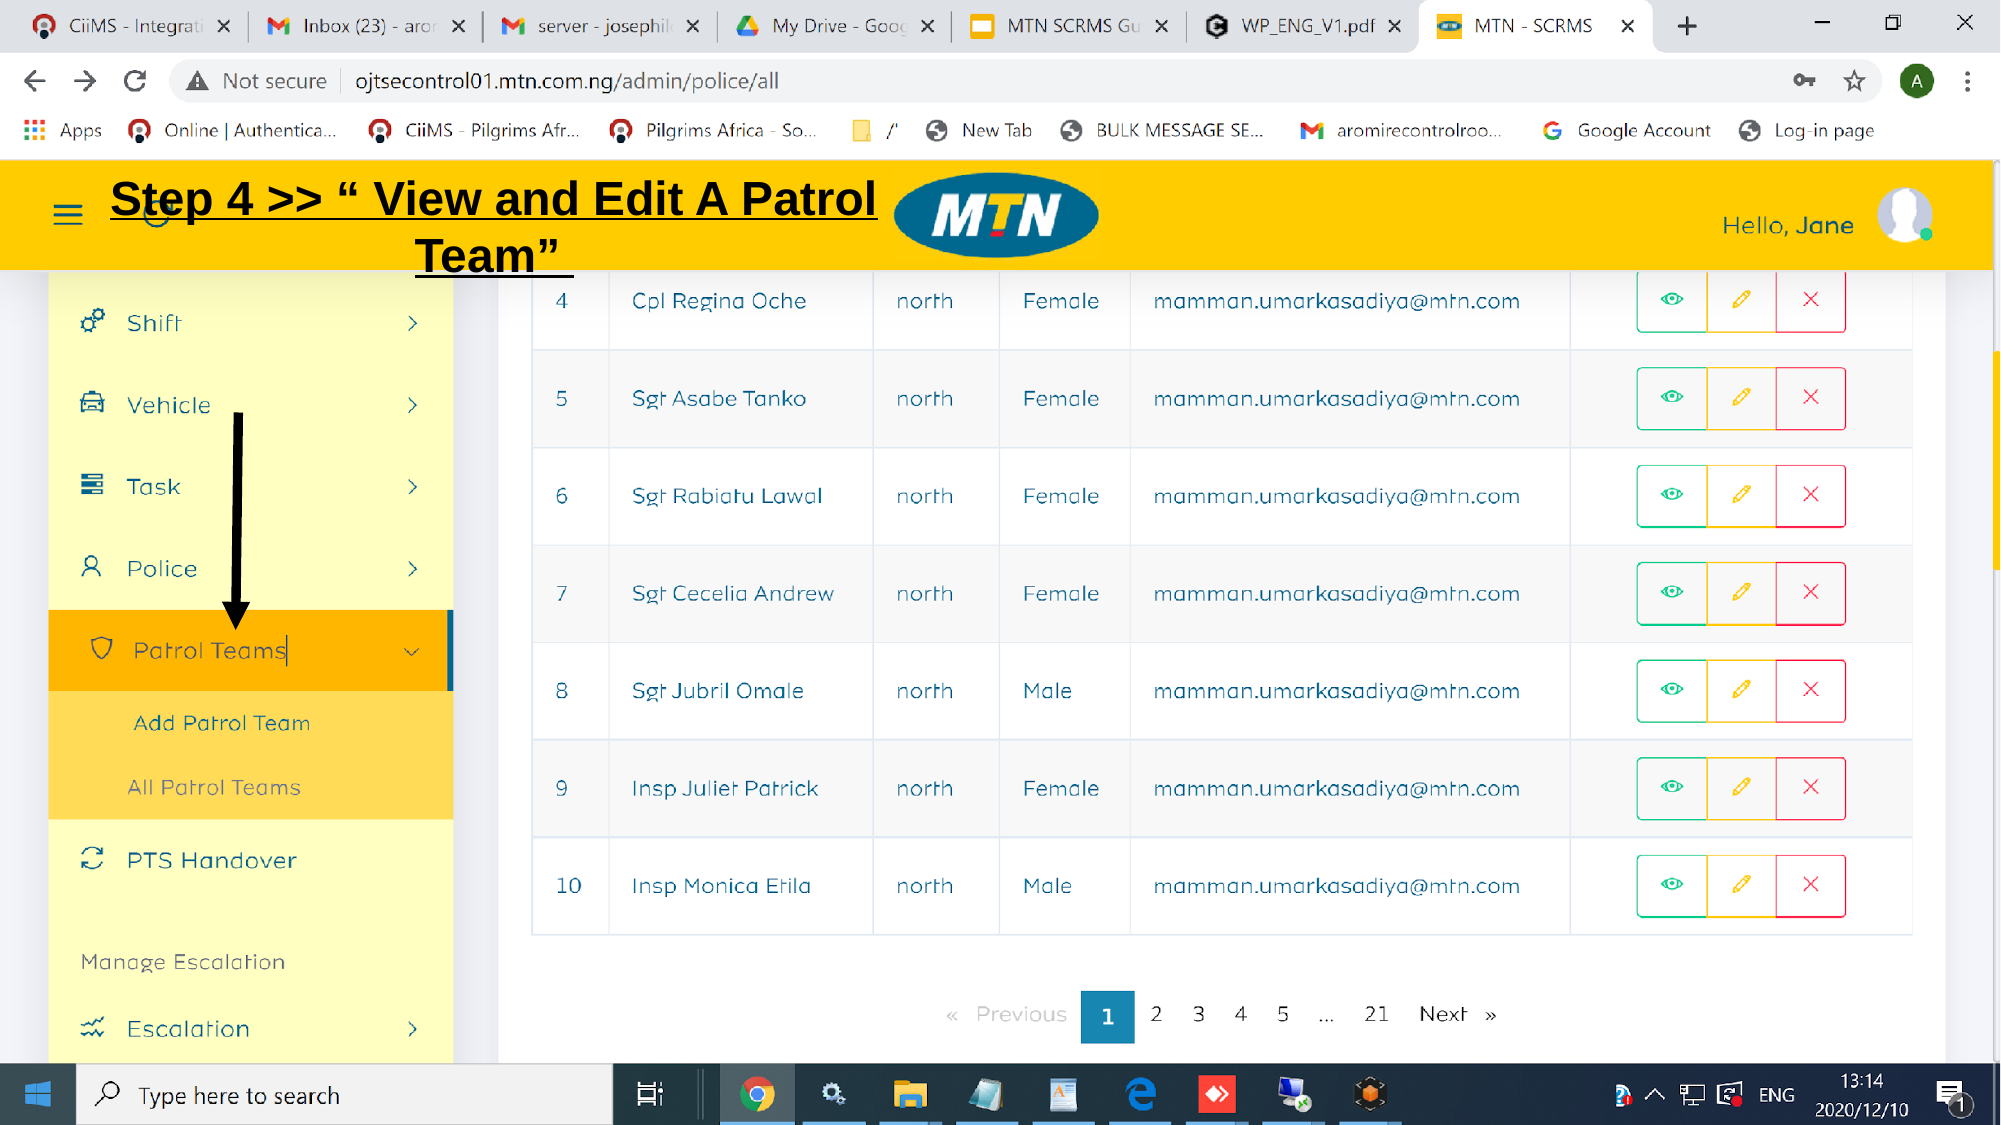

Step 4 >> “ View and Edit A Patrol Team”